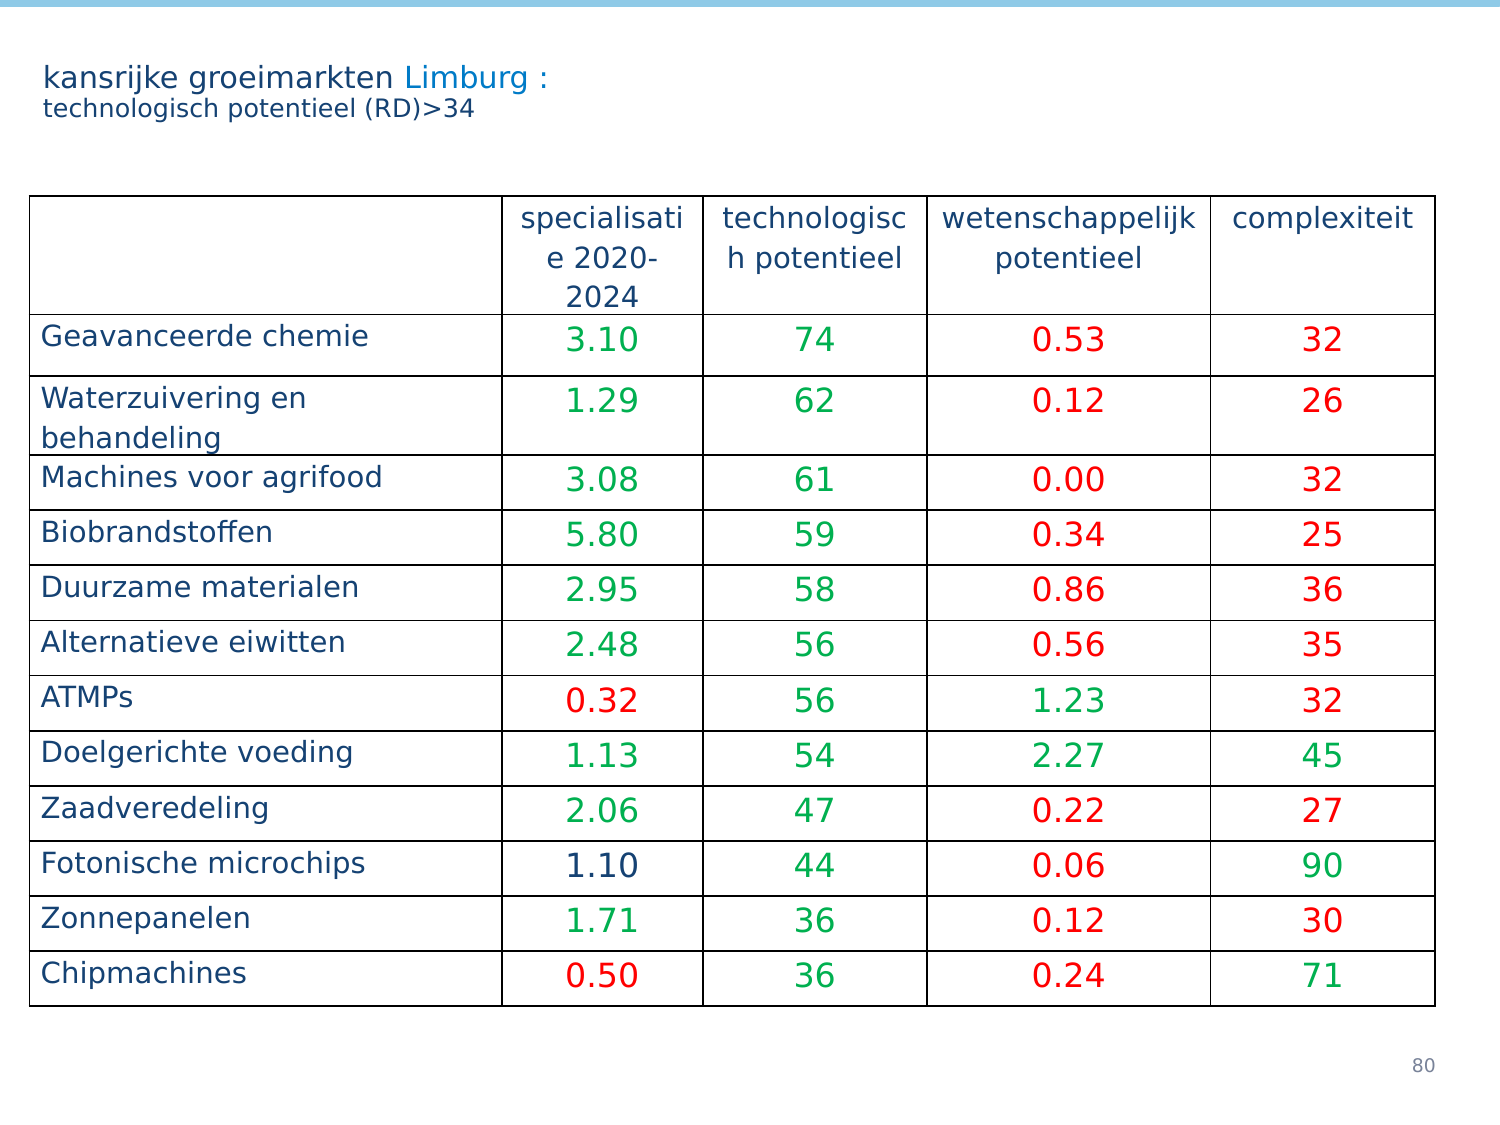

# kansrijke groeimarkten Limburg : technologisch potentieel (RD)>34
|  | specialisatie 2020-2024 | technologisch potentieel | wetenschappelijk potentieel | complexiteit |
| --- | --- | --- | --- | --- |
| Geavanceerde chemie | 3.10 | 74 | 0.53 | 32 |
| Waterzuivering en behandeling | 1.29 | 62 | 0.12 | 26 |
| Machines voor agrifood | 3.08 | 61 | 0.00 | 32 |
| Biobrandstoffen | 5.80 | 59 | 0.34 | 25 |
| Duurzame materialen | 2.95 | 58 | 0.86 | 36 |
| Alternatieve eiwitten | 2.48 | 56 | 0.56 | 35 |
| ATMPs | 0.32 | 56 | 1.23 | 32 |
| Doelgerichte voeding | 1.13 | 54 | 2.27 | 45 |
| Zaadveredeling | 2.06 | 47 | 0.22 | 27 |
| Fotonische microchips | 1.10 | 44 | 0.06 | 90 |
| Zonnepanelen | 1.71 | 36 | 0.12 | 30 |
| Chipmachines | 0.50 | 36 | 0.24 | 71 |
80